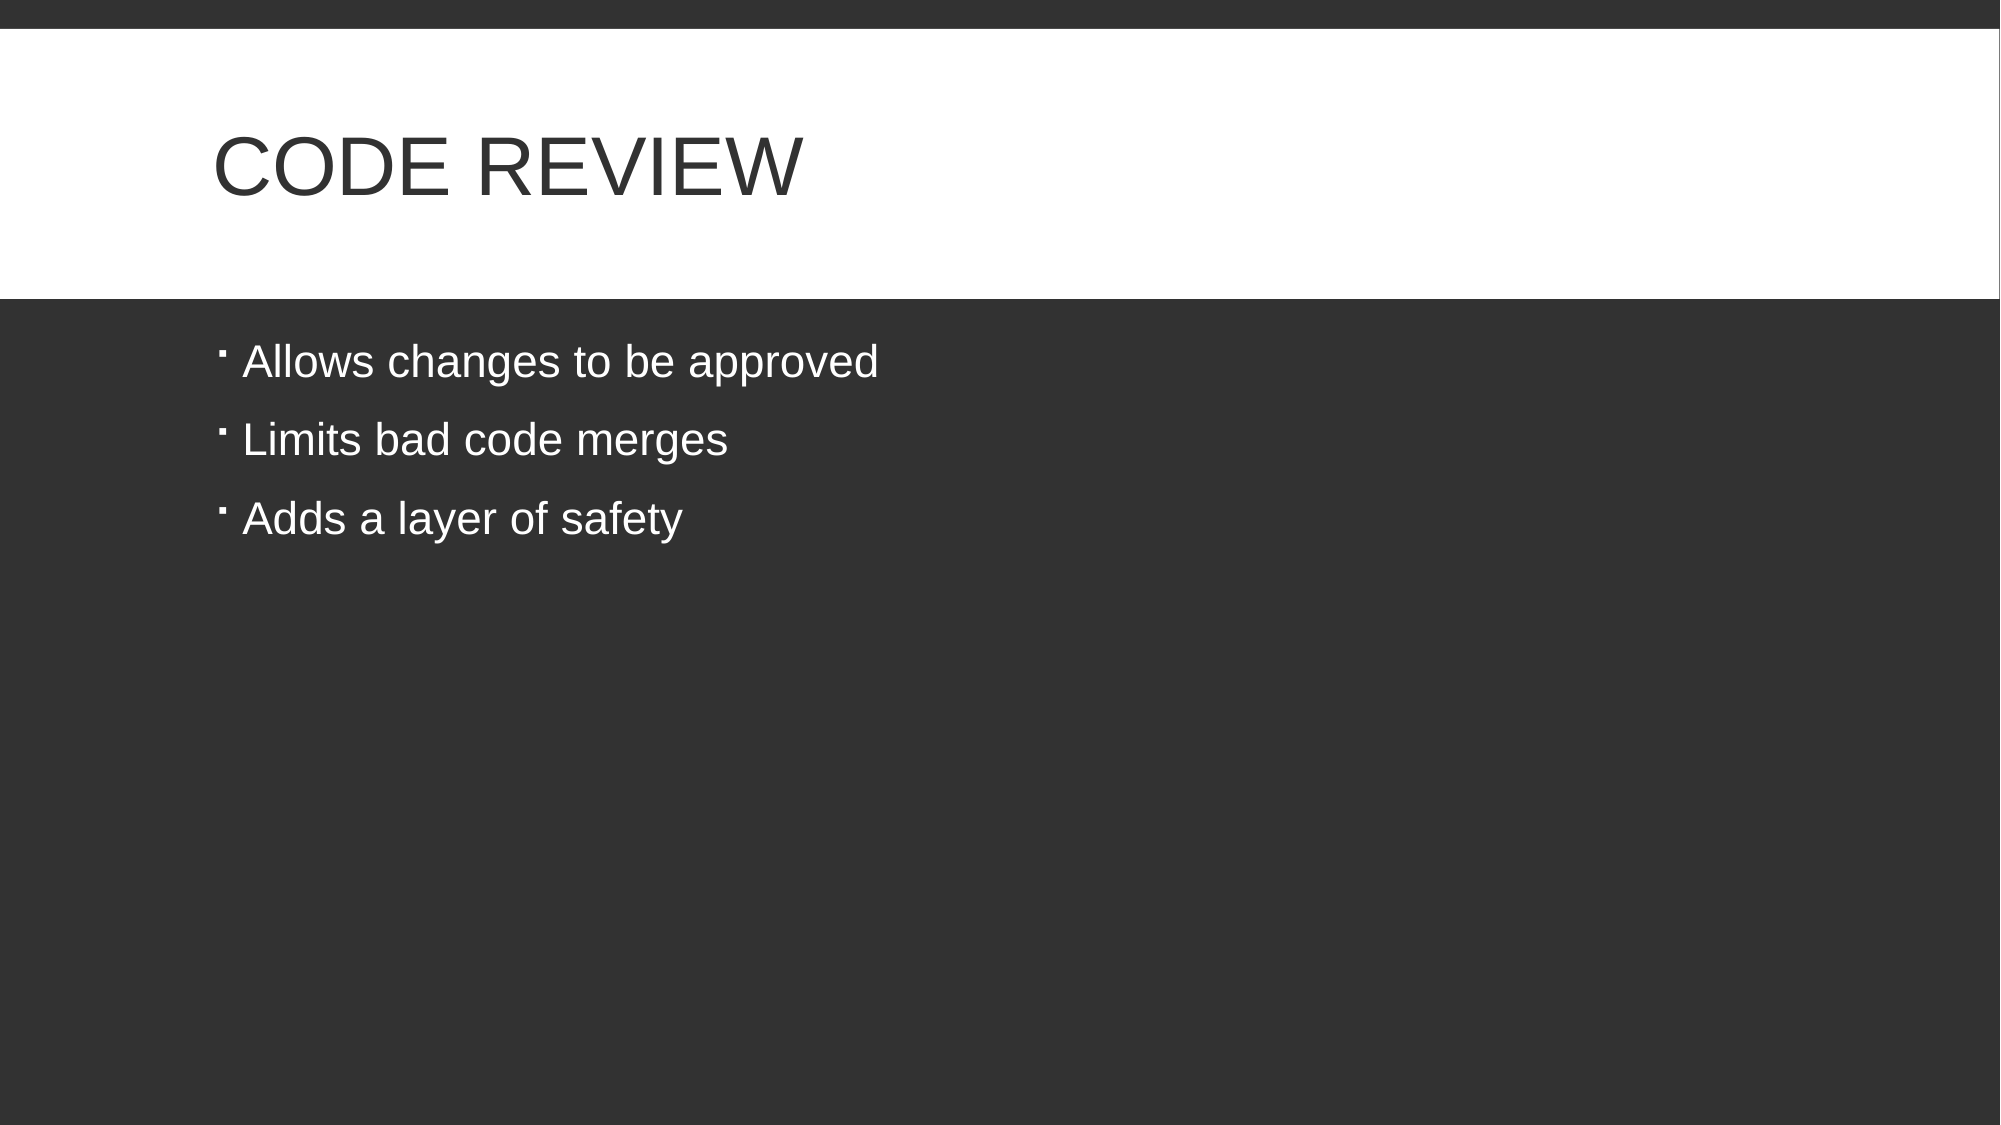

# Code review
Allows changes to be approved
Limits bad code merges
Adds a layer of safety